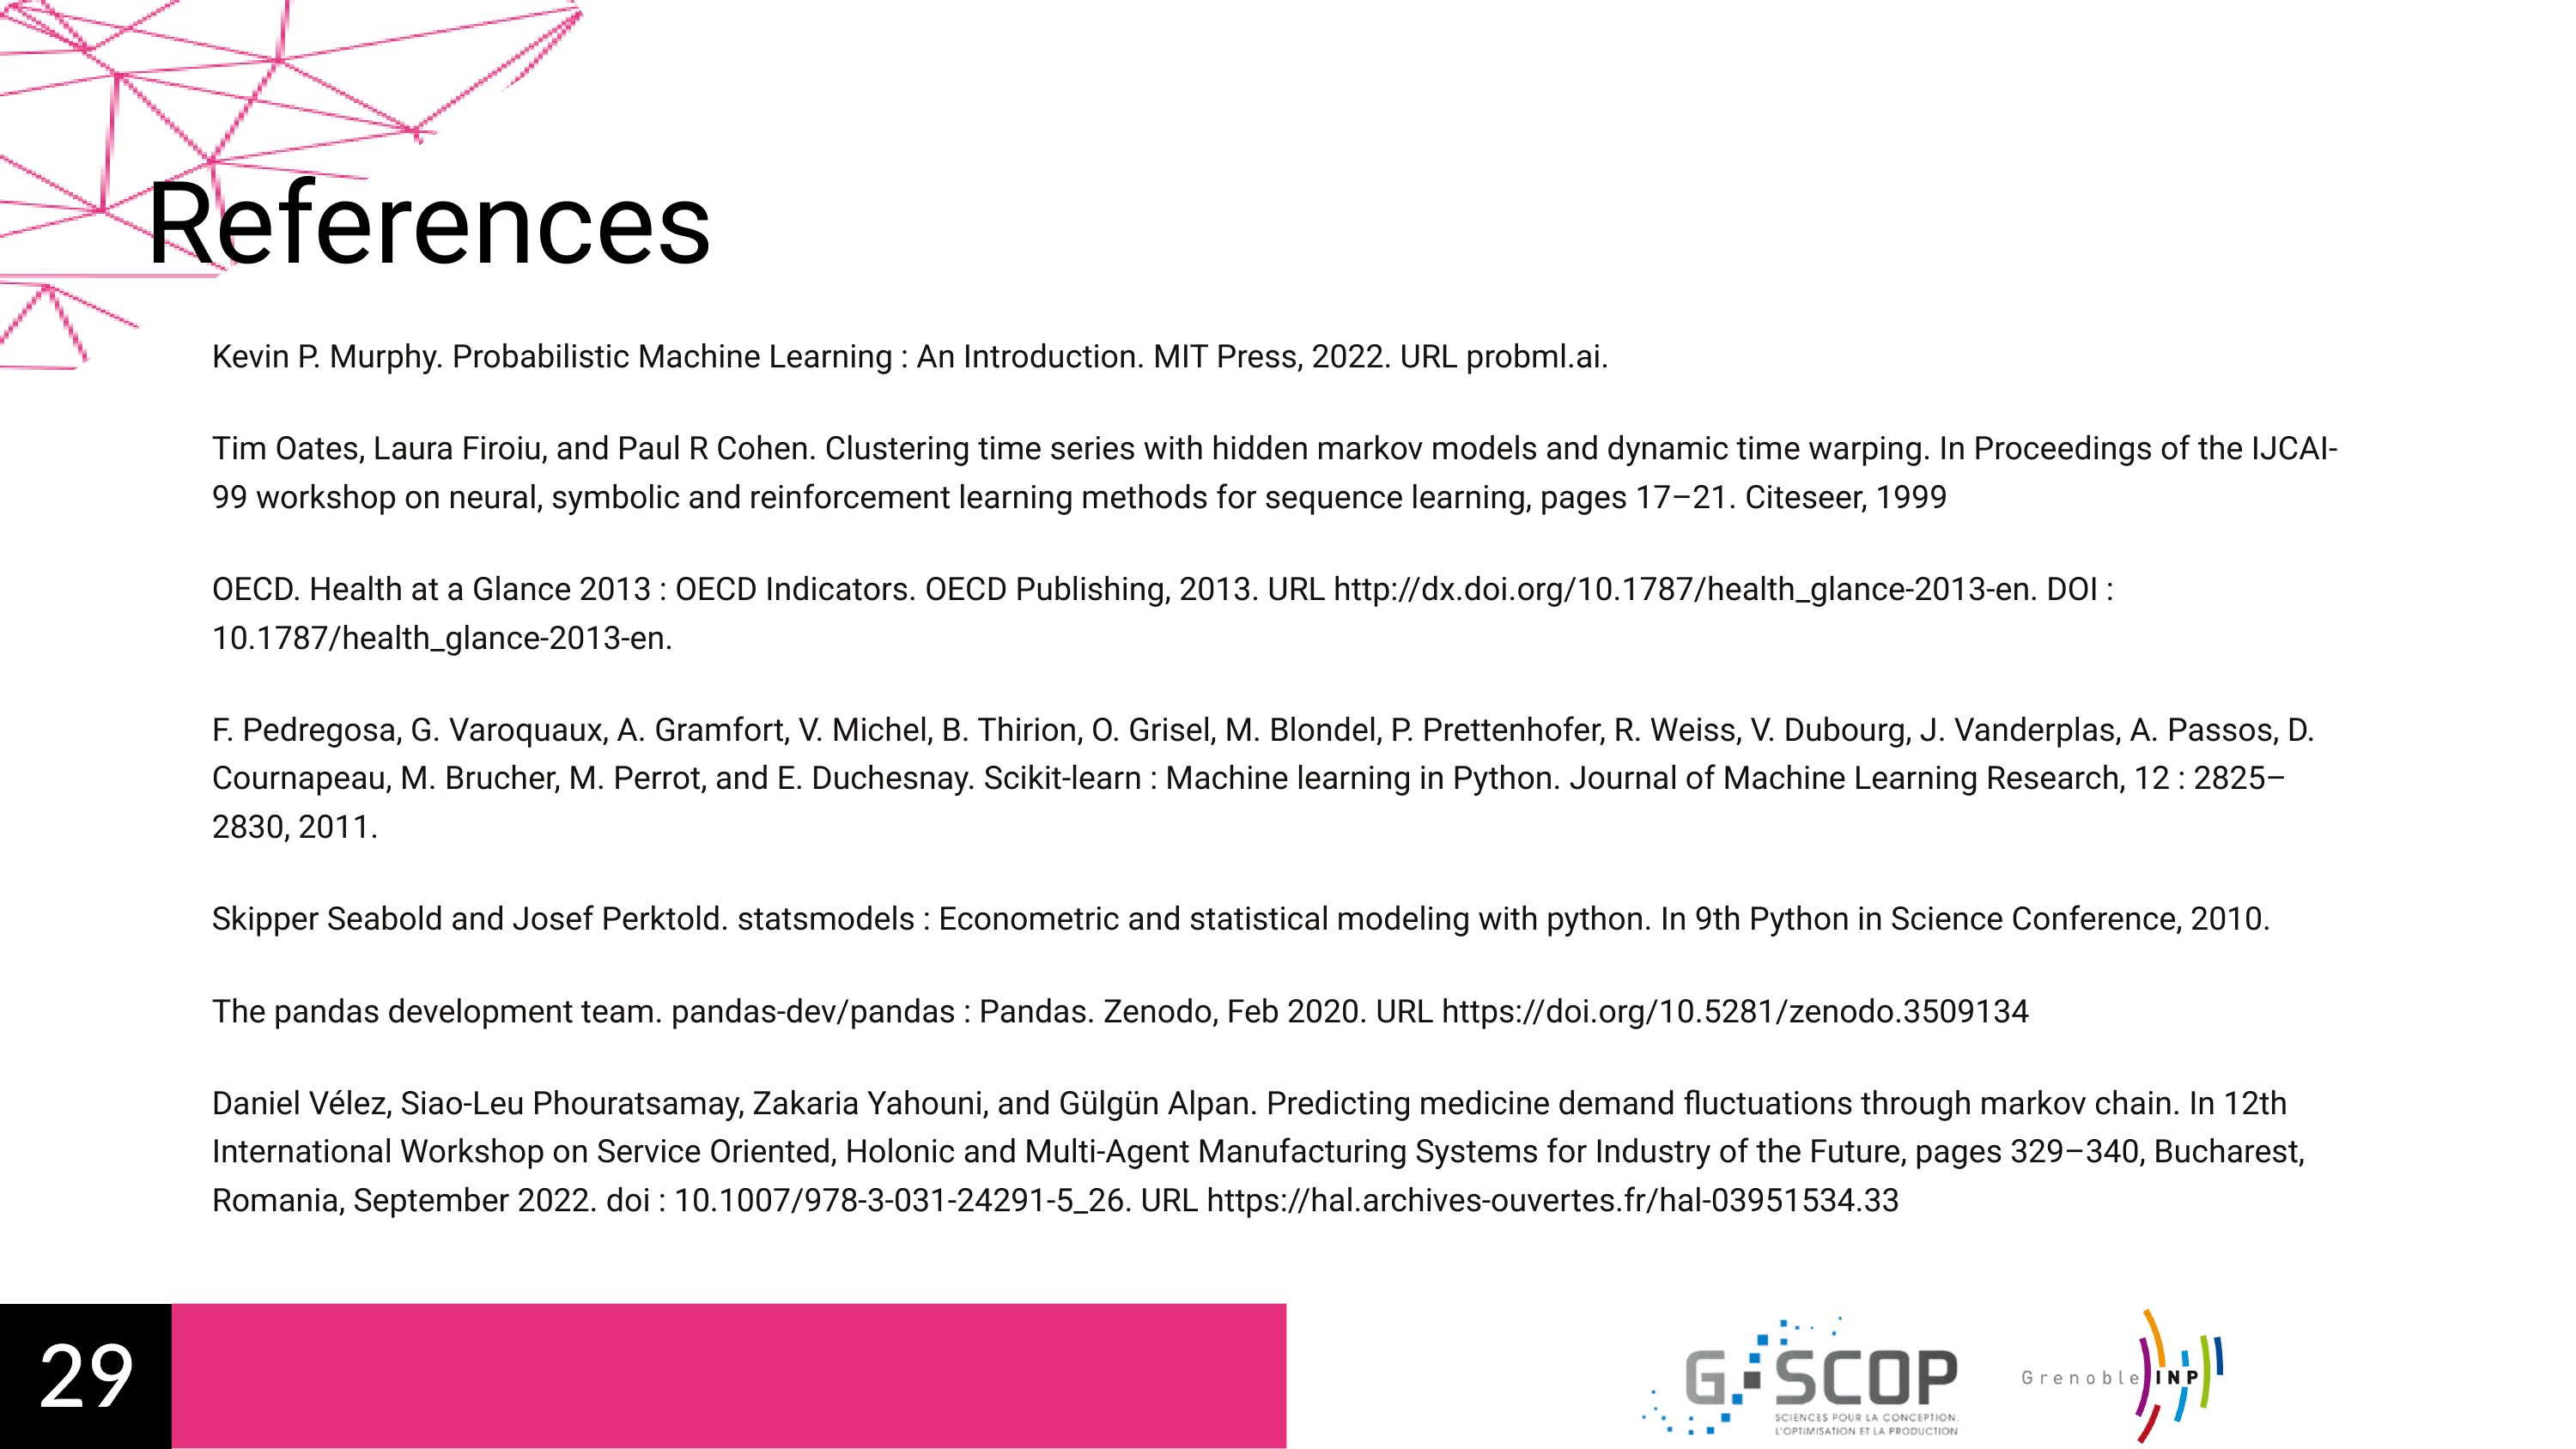

References
Kevin P. Murphy. Probabilistic Machine Learning : An Introduction. MIT Press, 2022. URL probml.ai.
Tim Oates, Laura Firoiu, and Paul R Cohen. Clustering time series with hidden markov models and dynamic time warping. In Proceedings of the IJCAI-99 workshop on neural, symbolic and reinforcement learning methods for sequence learning, pages 17–21. Citeseer, 1999
OECD. Health at a Glance 2013 : OECD Indicators. OECD Publishing, 2013. URL http://dx.doi.org/10.1787/health_glance-2013-en. DOI : 10.1787/health_glance-2013-en.
F. Pedregosa, G. Varoquaux, A. Gramfort, V. Michel, B. Thirion, O. Grisel, M. Blondel, P. Prettenhofer, R. Weiss, V. Dubourg, J. Vanderplas, A. Passos, D. Cournapeau, M. Brucher, M. Perrot, and E. Duchesnay. Scikit-learn : Machine learning in Python. Journal of Machine Learning Research, 12 : 2825–2830, 2011.
Skipper Seabold and Josef Perktold. statsmodels : Econometric and statistical modeling with python. In 9th Python in Science Conference, 2010.
The pandas development team. pandas-dev/pandas : Pandas. Zenodo, Feb 2020. URL https://doi.org/10.5281/zenodo.3509134
Daniel Vélez, Siao-Leu Phouratsamay, Zakaria Yahouni, and Gülgün Alpan. Predicting medicine demand fluctuations through markov chain. In 12th International Workshop on Service Oriented, Holonic and Multi-Agent Manufacturing Systems for Industry of the Future, pages 329–340, Bucharest, Romania, September 2022. doi : 10.1007/978-3-031-24291-5_26. URL https://hal.archives-ouvertes.fr/hal-03951534.33

29